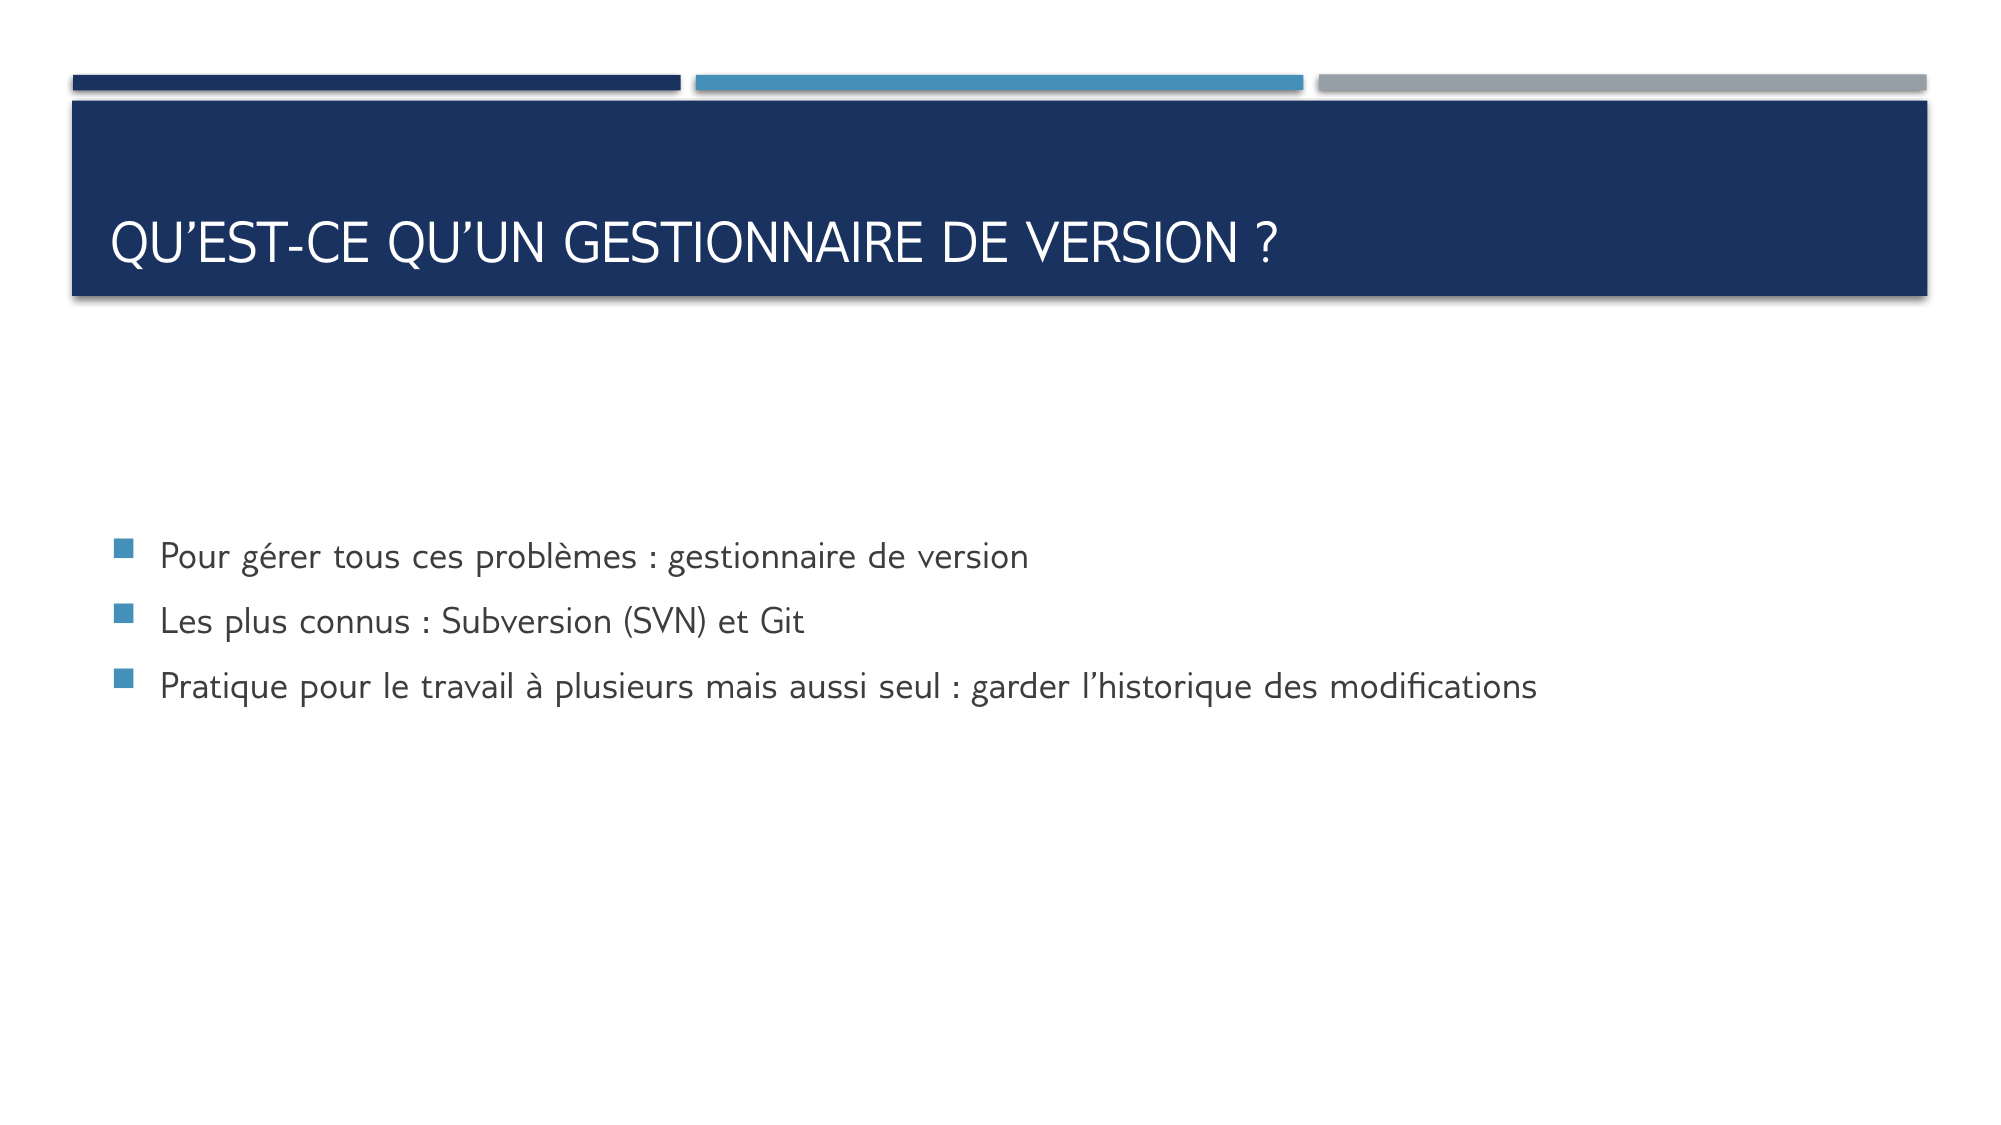

# Qu’est-ce qu’un gestionnaire de version ?
Pour gérer tous ces problèmes : gestionnaire de version
Les plus connus : Subversion (SVN) et Git
Pratique pour le travail à plusieurs mais aussi seul : garder l’historique des modifications